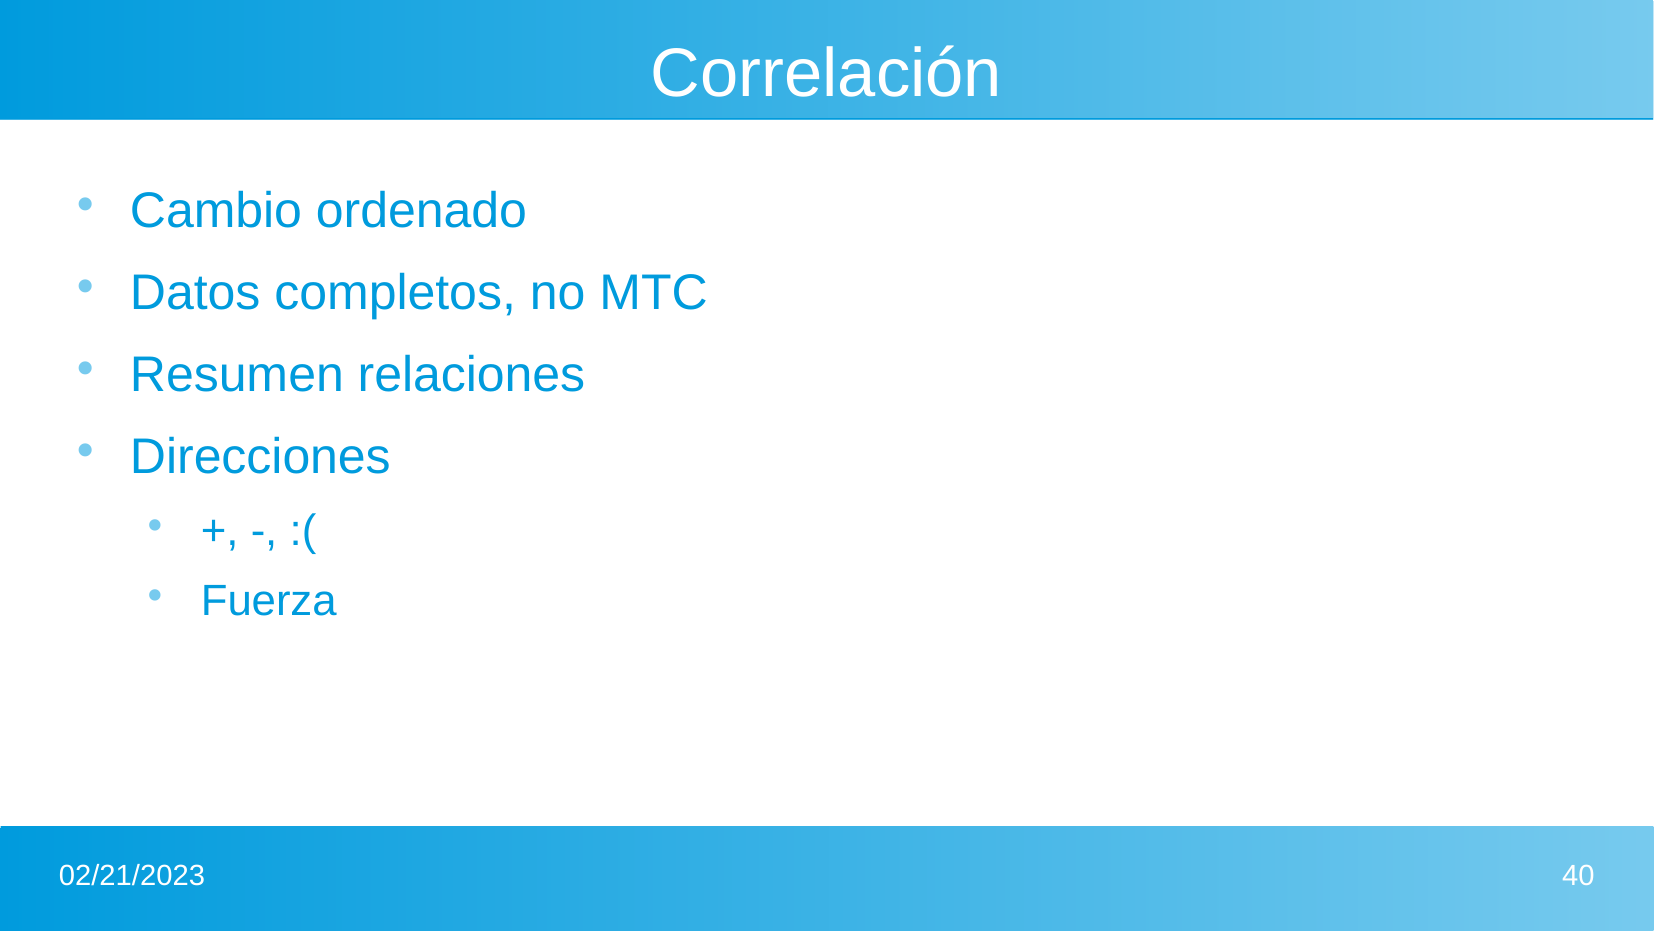

# Correlación
Cambio ordenado
Datos completos, no MTC
Resumen relaciones
Direcciones
+, -, :(
Fuerza
02/21/2023
40